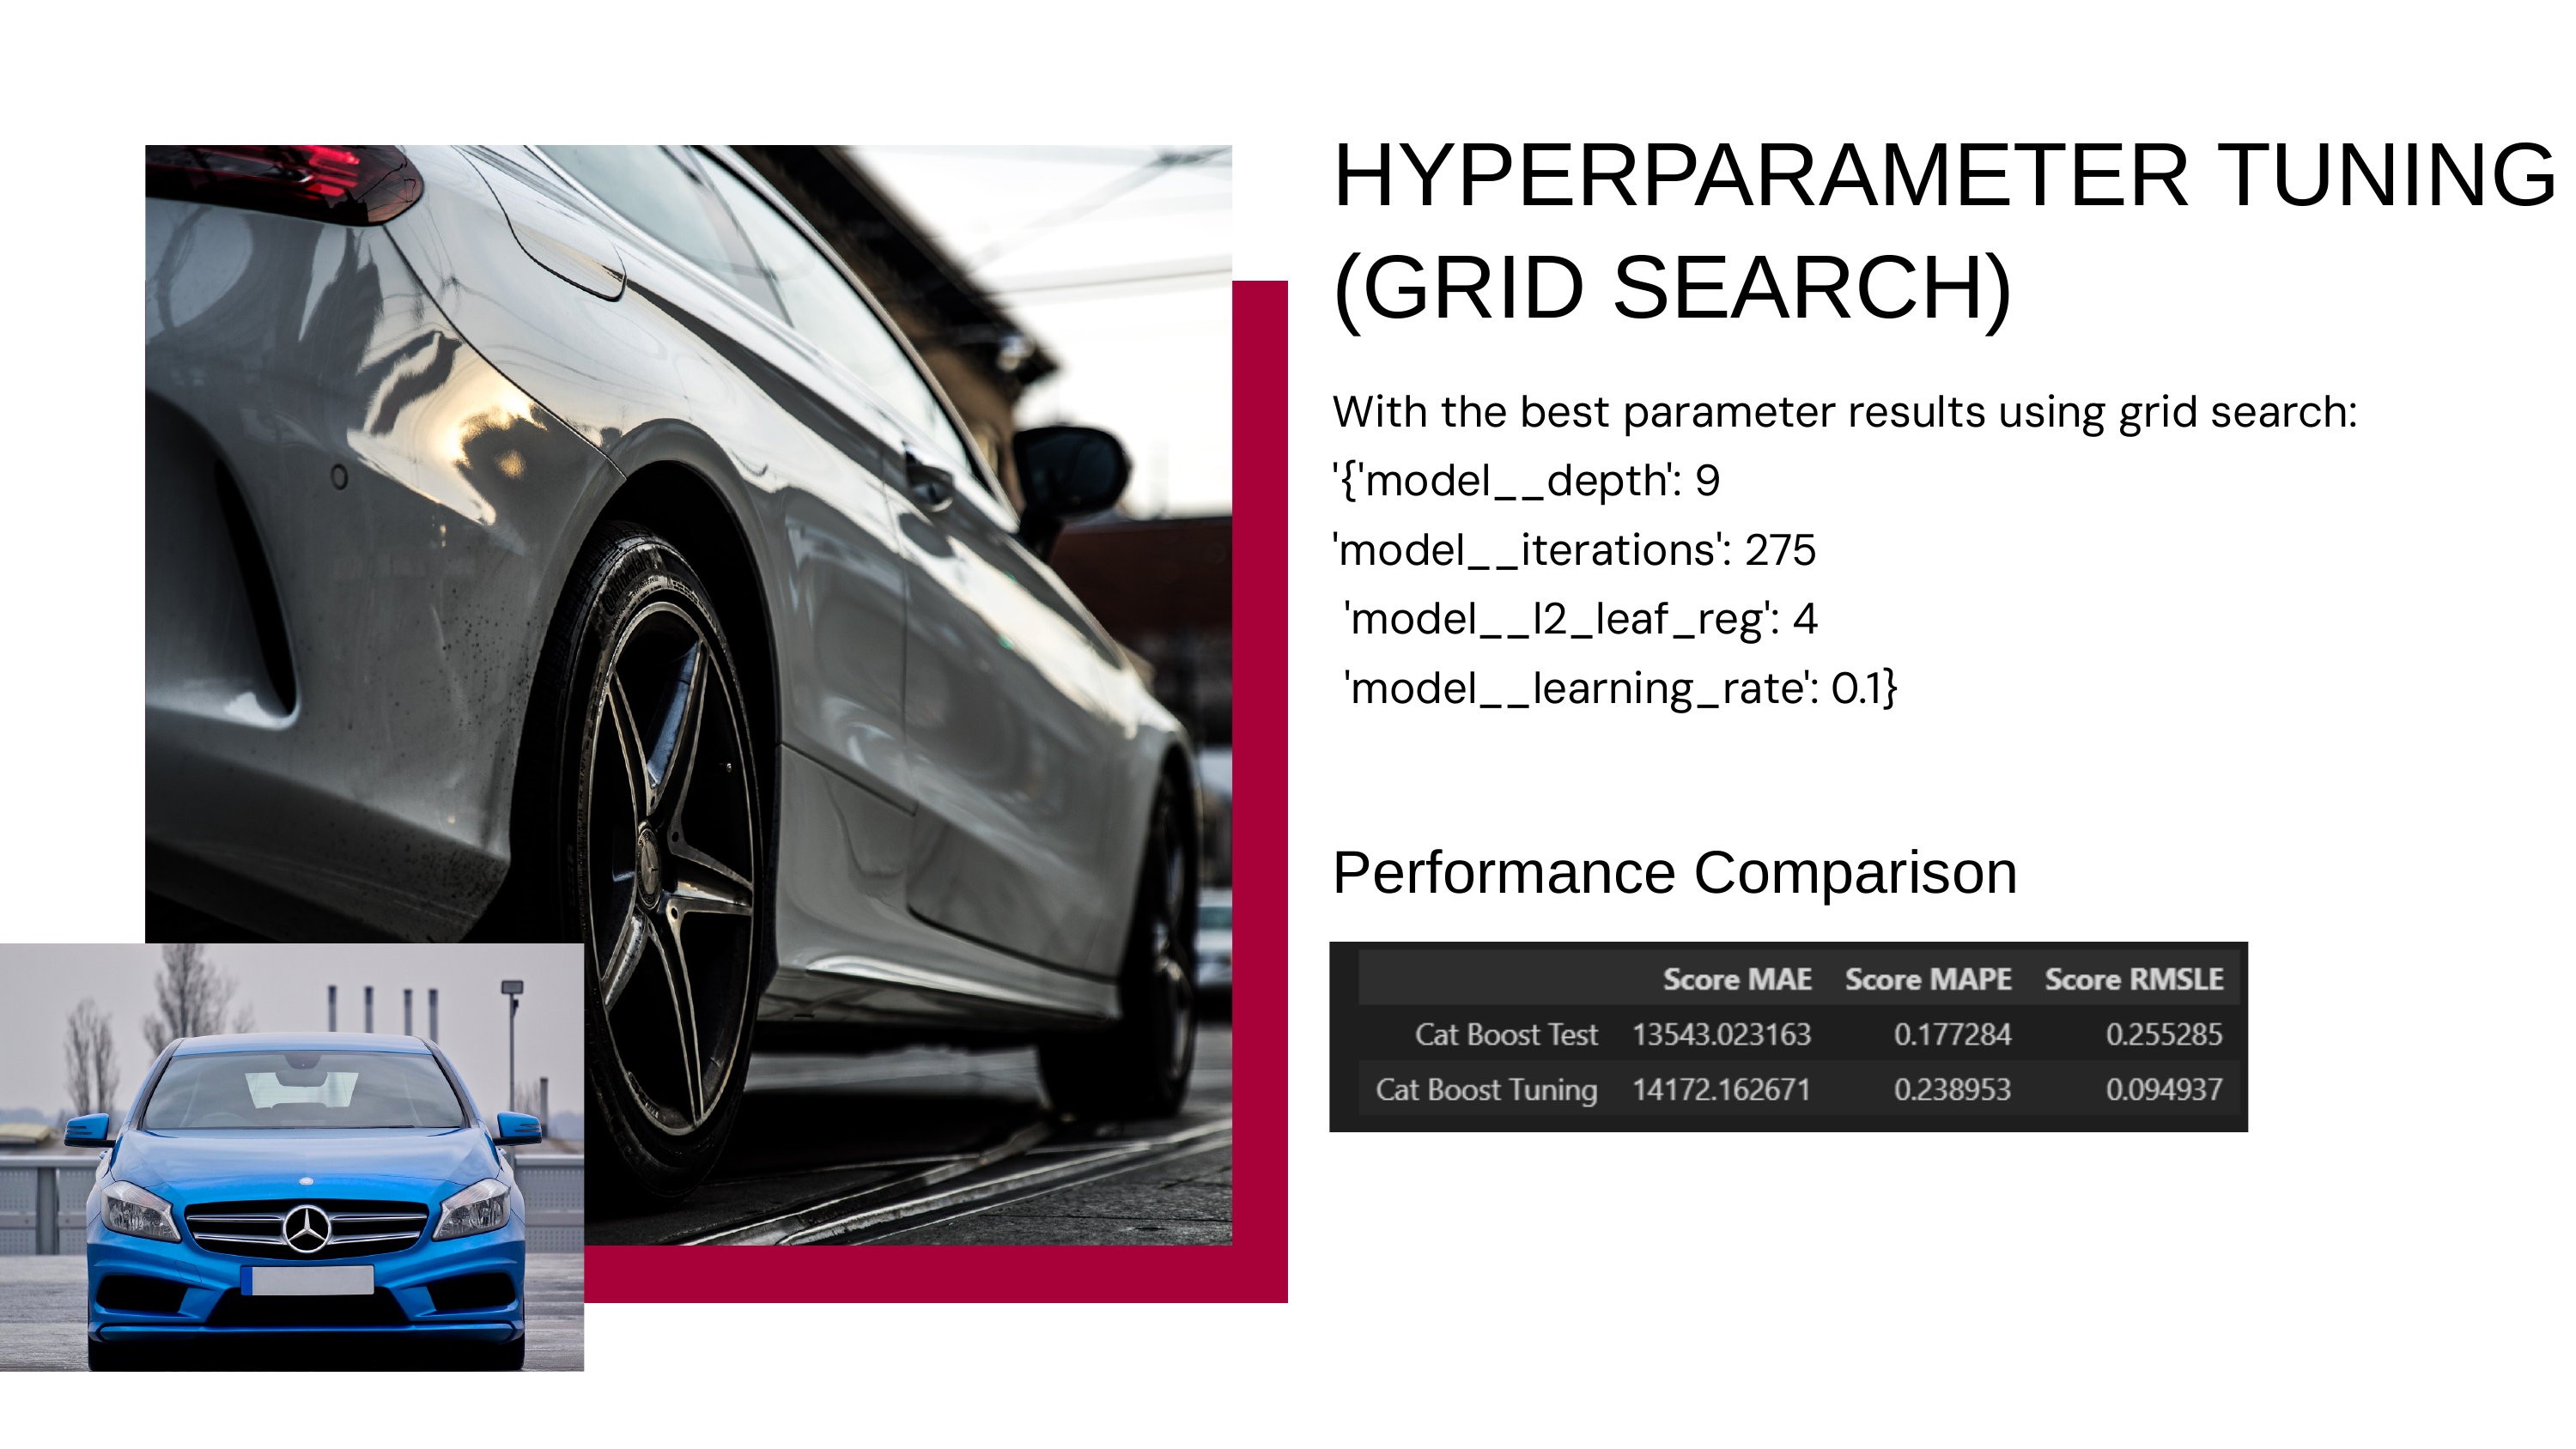

HYPERPARAMETER TUNING
(GRID SEARCH)

With the best parameter results using grid search:
'{'model__depth': 9
'model__iterations': 275
 'model__l2_leaf_reg': 4
 'model__learning_rate': 0.1}
Performance Comparison